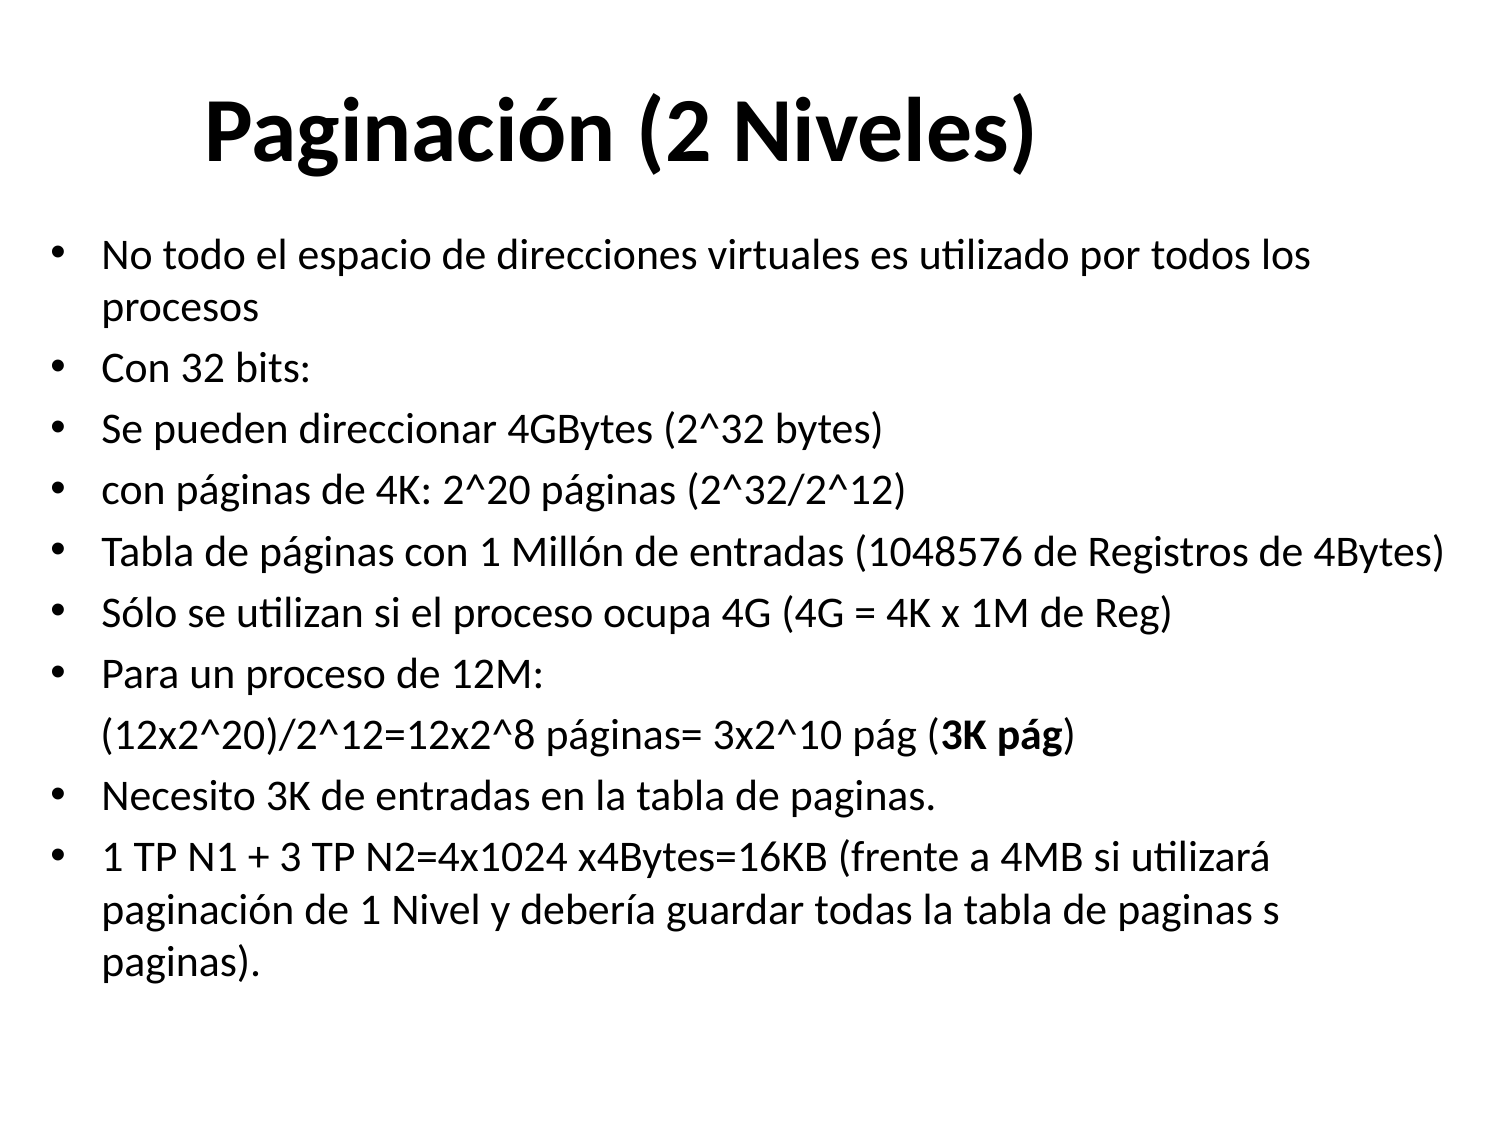

# Paginación (2 Niveles)
No todo el espacio de direcciones virtuales es utilizado por todos los procesos
Con 32 bits:
Se pueden direccionar 4GBytes (2^32 bytes)
con páginas de 4K: 2^20 páginas (2^32/2^12)
Tabla de páginas con 1 Millón de entradas (1048576 de Registros de 4Bytes)
Sólo se utilizan si el proceso ocupa 4G (4G = 4K x 1M de Reg)
Para un proceso de 12M:
     (12x2^20)/2^12=12x2^8 páginas= 3x2^10 pág (3K pág)
Necesito 3K de entradas en la tabla de paginas.
1 TP N1 + 3 TP N2=4x1024 x4Bytes=16KB (frente a 4MB si utilizará paginación de 1 Nivel y debería guardar todas la tabla de paginas s paginas).